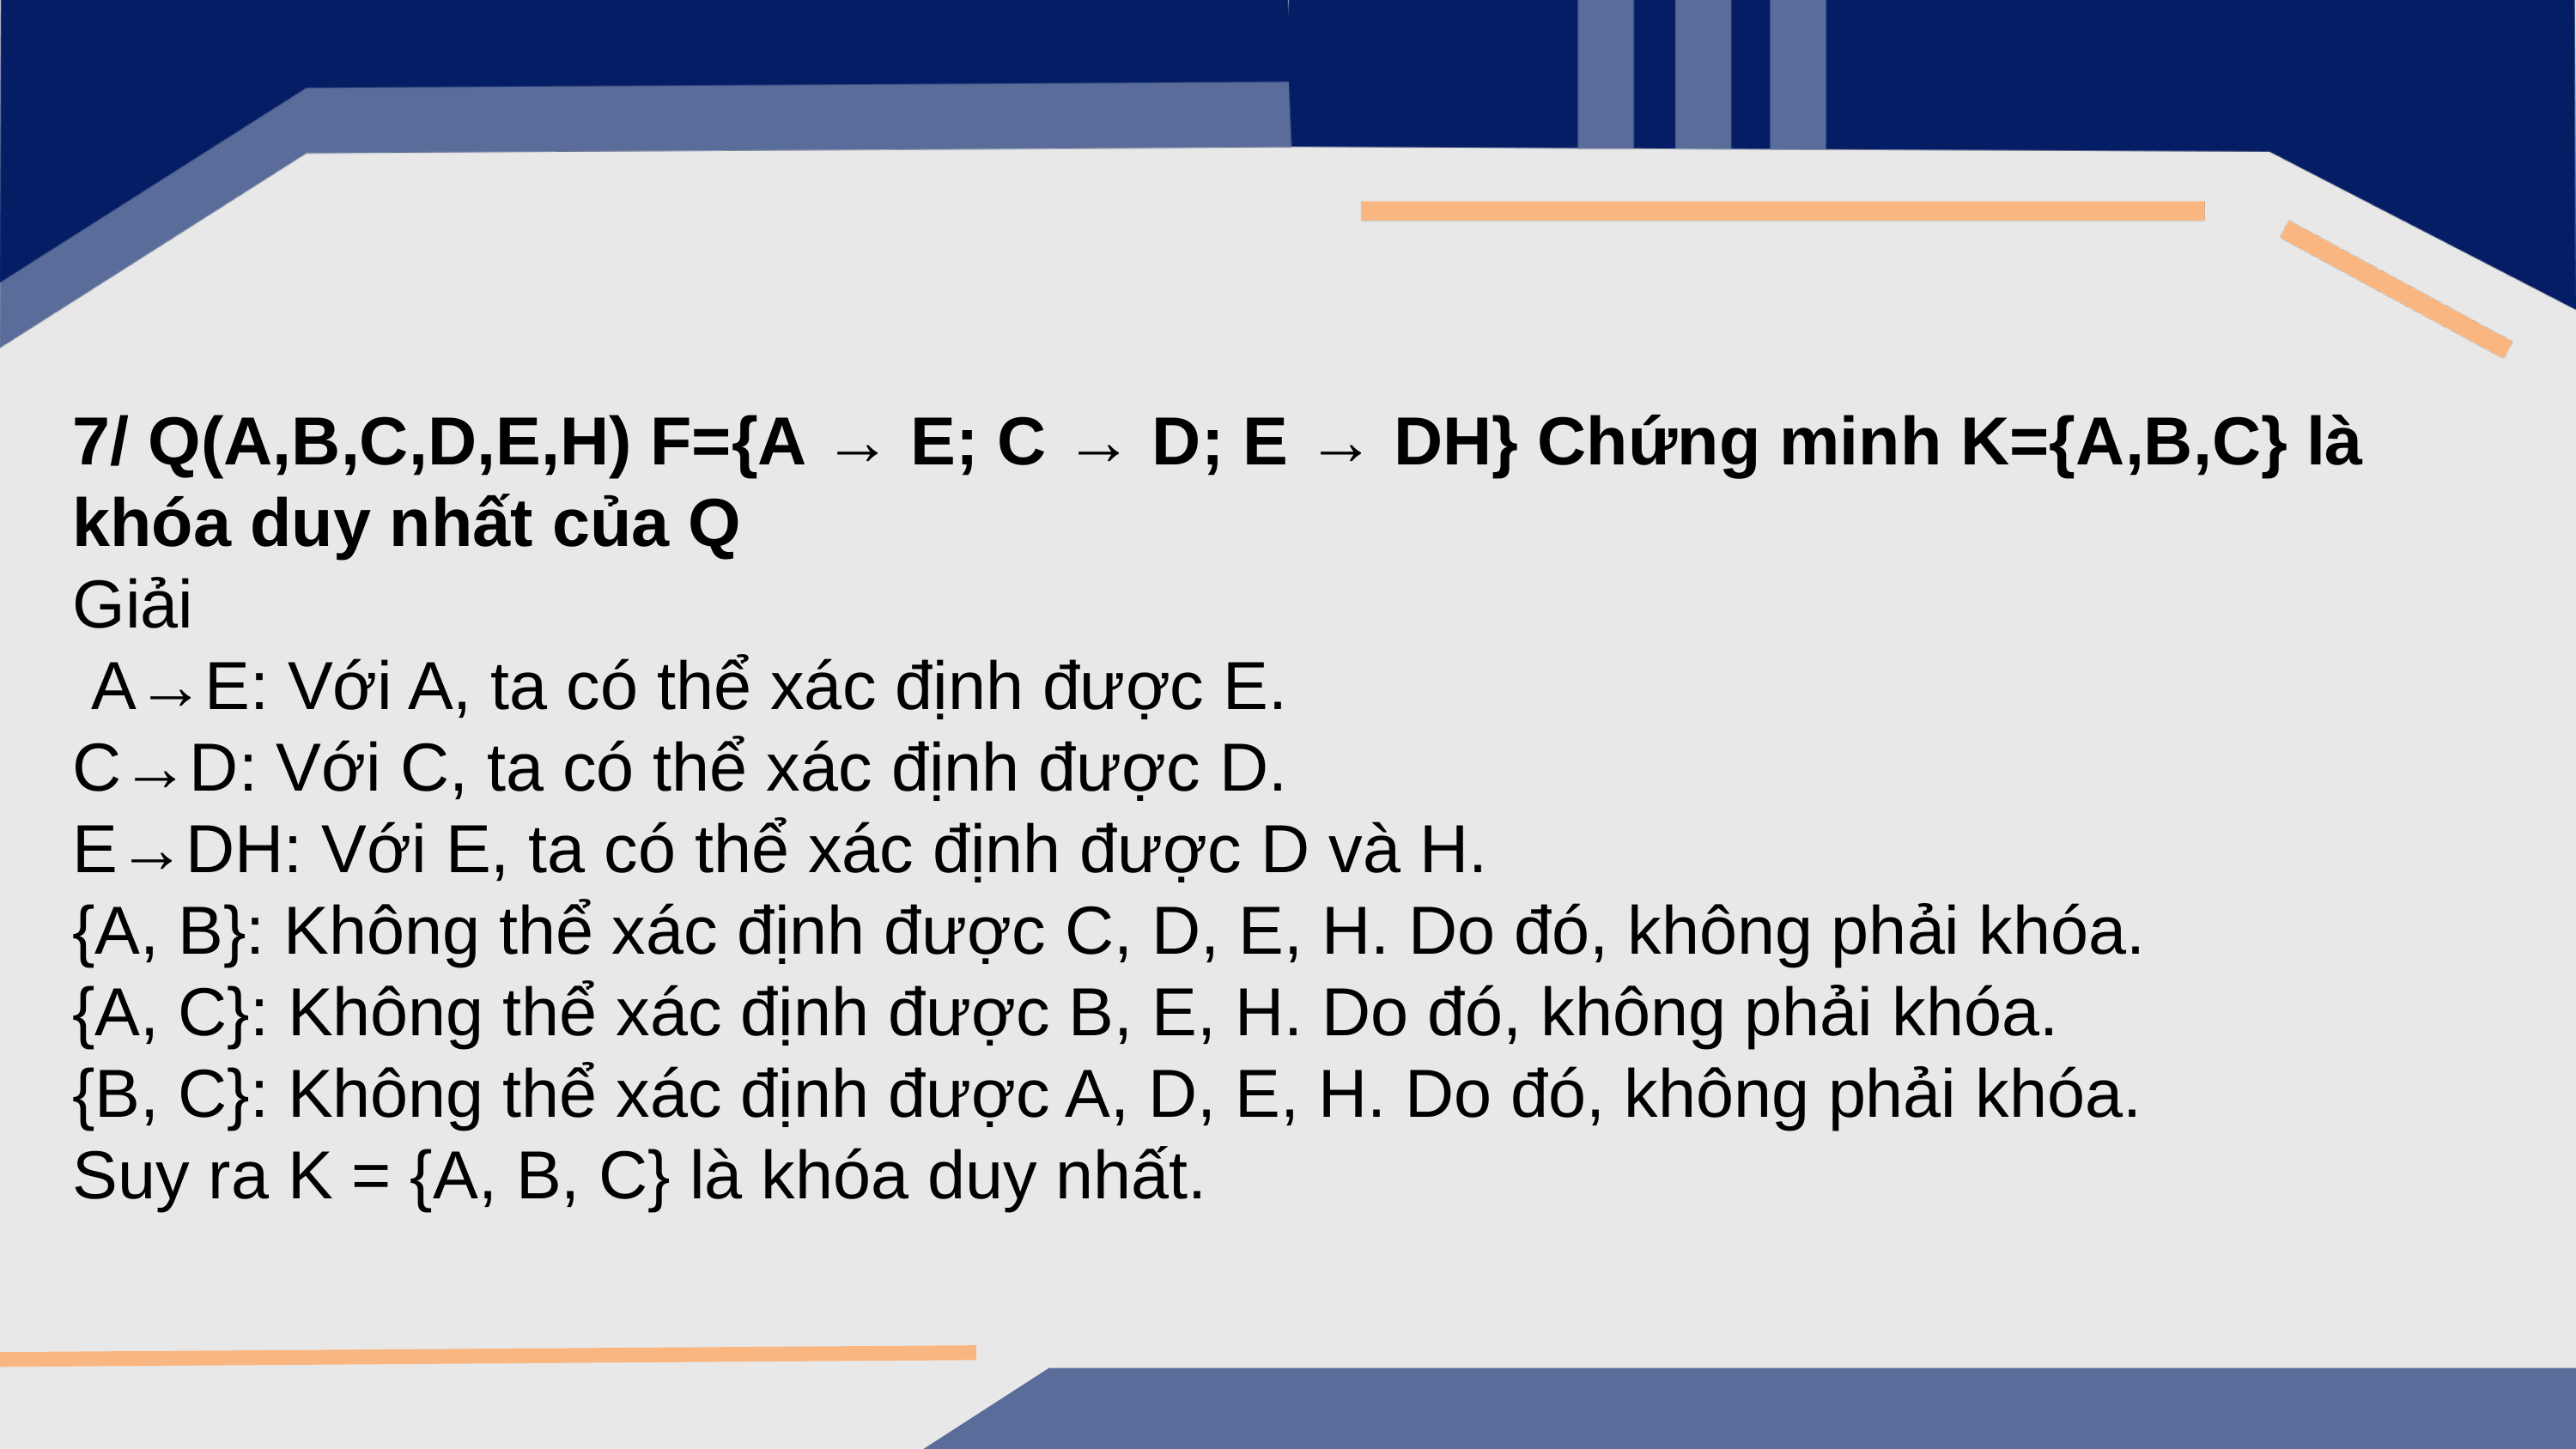

7/ Q(A,B,C,D,E,H) F={A → E; C → D; E → DH} Chứng minh K={A,B,C} là khóa duy nhất của Q
Giải
 A→E: Với A, ta có thể xác định được E.
C→D: Với C, ta có thể xác định được D.
E→DH: Với E, ta có thể xác định được D và H.
{A, B}: Không thể xác định được C, D, E, H. Do đó, không phải khóa.
{A, C}: Không thể xác định được B, E, H. Do đó, không phải khóa.
{B, C}: Không thể xác định được A, D, E, H. Do đó, không phải khóa.
Suy ra K = {A, B, C} là khóa duy nhất.